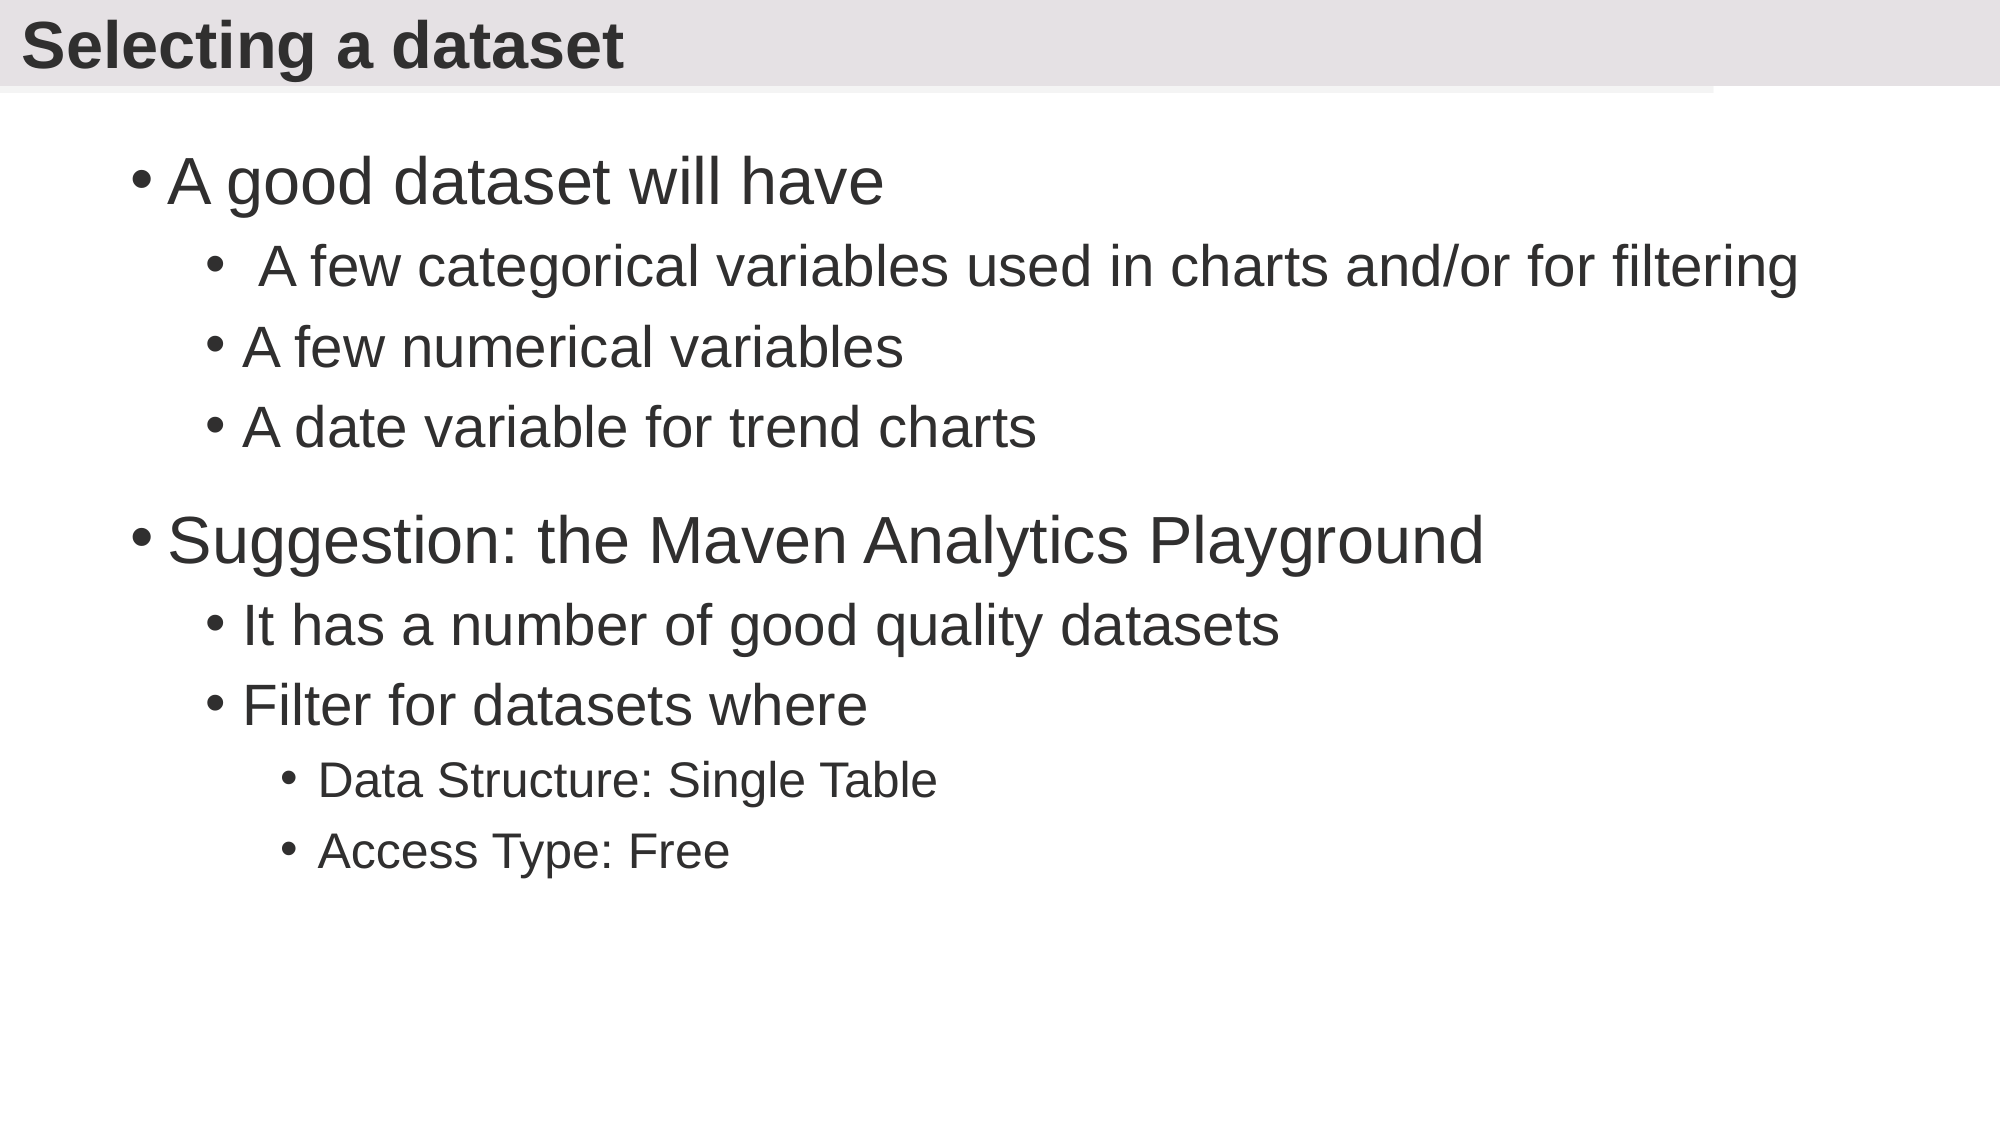

# Selecting a dataset
A good dataset will have
 A few categorical variables used in charts and/or for filtering
A few numerical variables
A date variable for trend charts
Suggestion: the Maven Analytics Playground
It has a number of good quality datasets
Filter for datasets where
Data Structure: Single Table
Access Type: Free